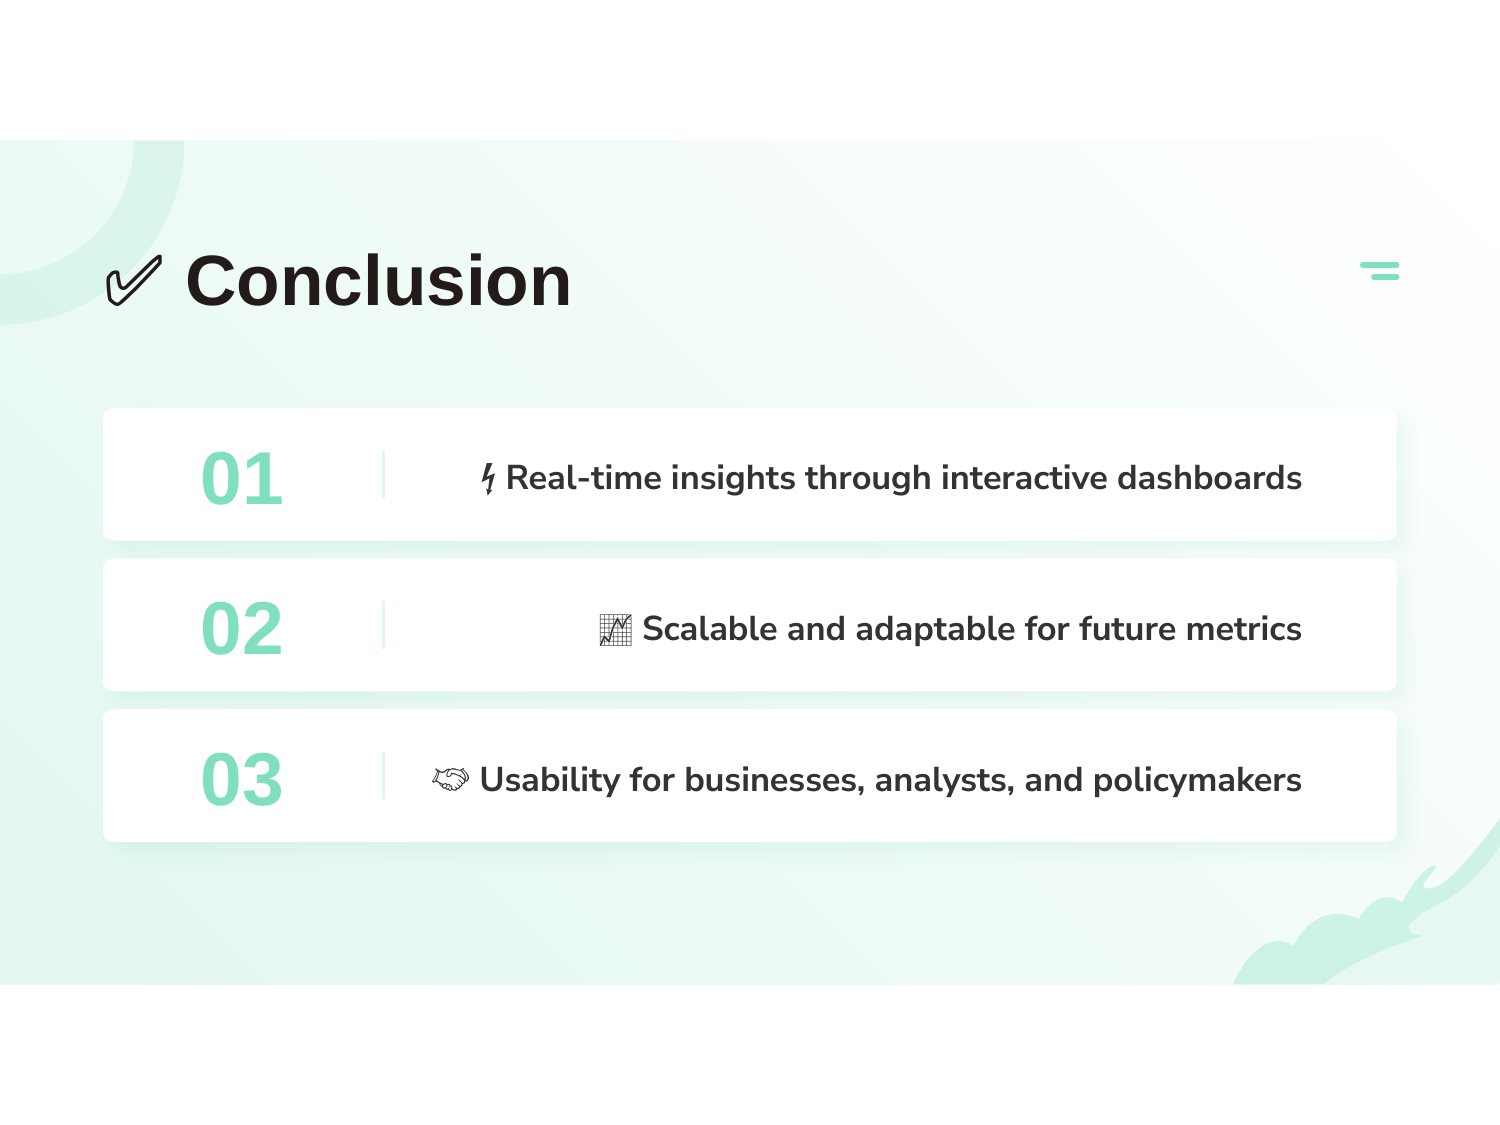

# ✅ Conclusion

01
⚡ Real-time insights through interactive dashboards

02
📈 Scalable and adaptable for future metrics

03
🤝 Usability for businesses, analysts, and policymakers